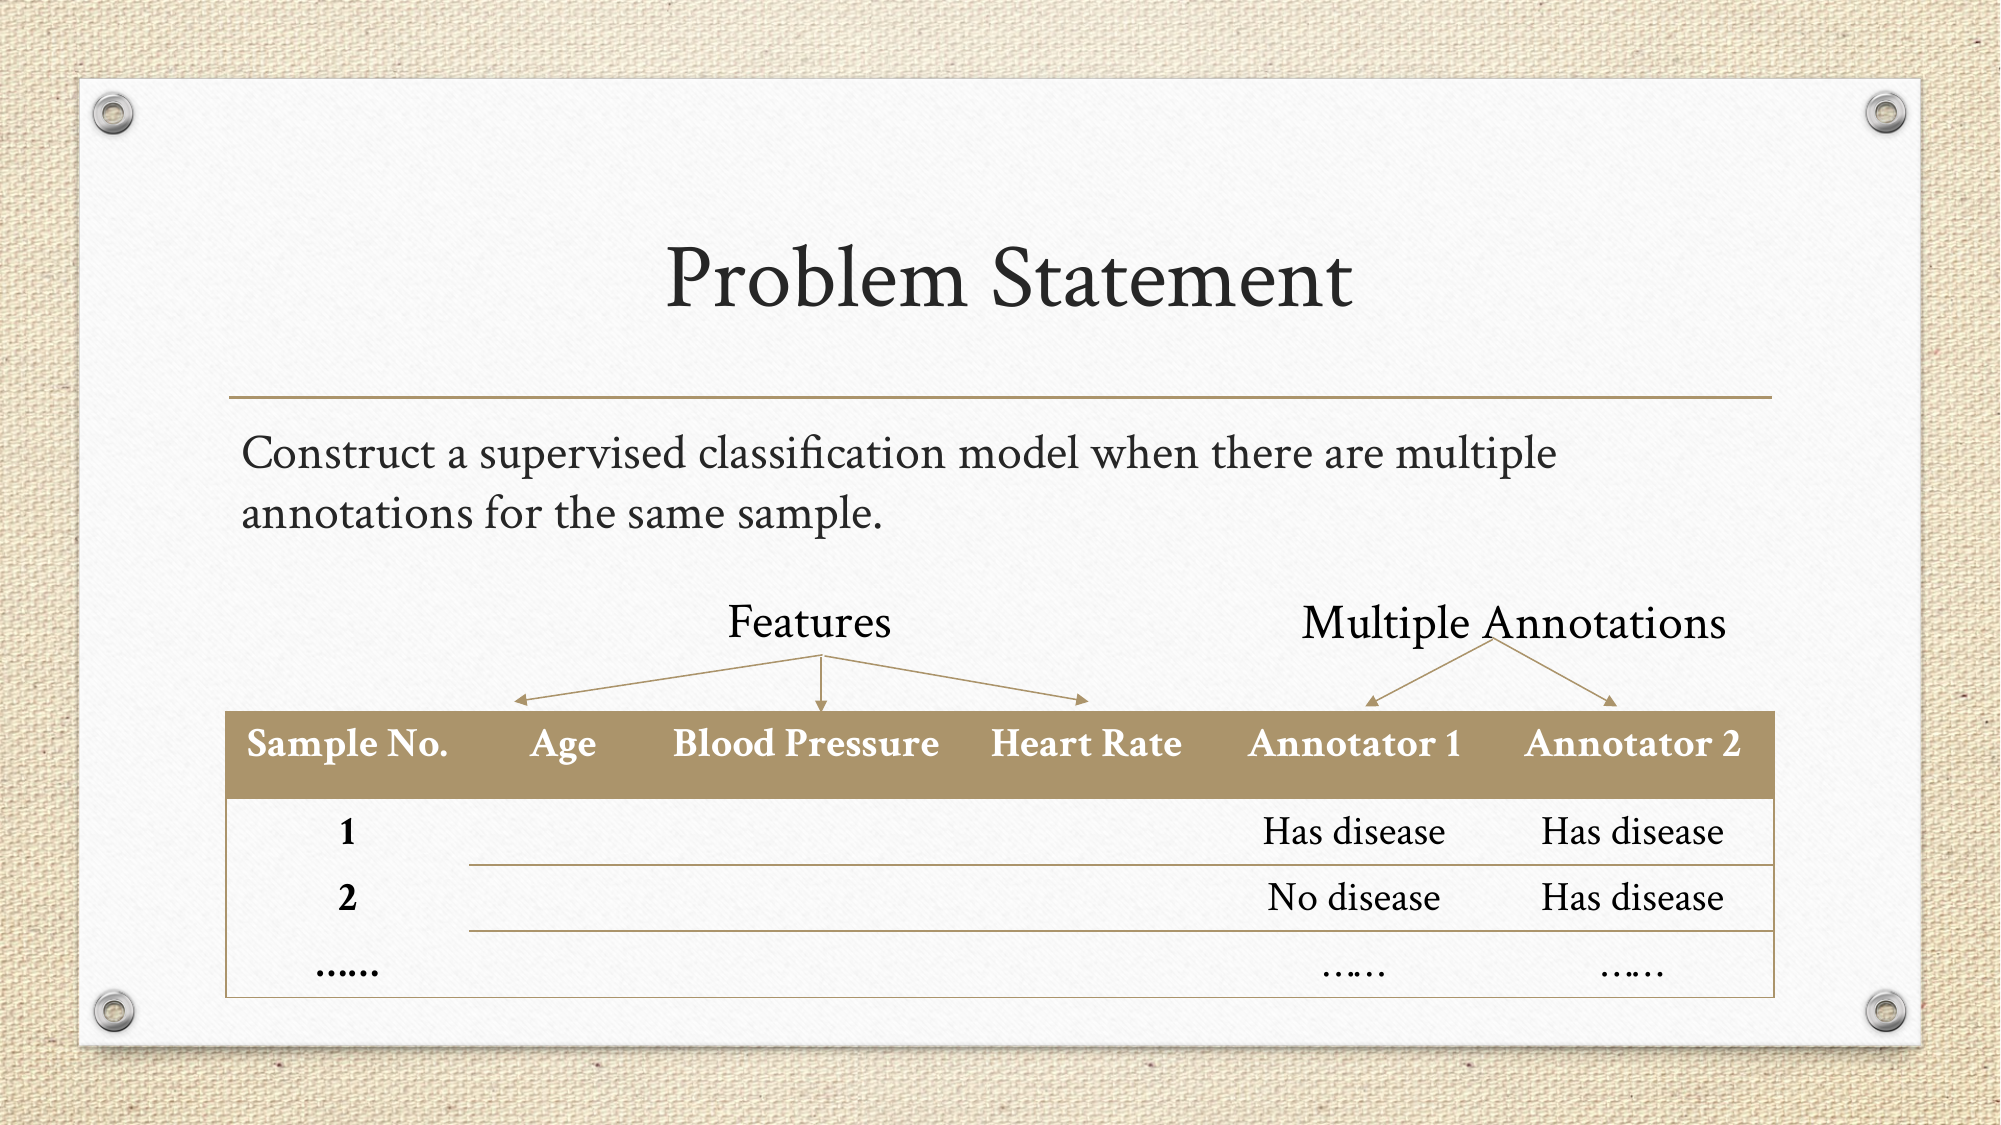

# Problem Statement
Construct a supervised classification model when there are multiple annotations for the same sample.
Features
Multiple Annotations
| Sample No. | Age | Blood Pressure | Heart Rate | Annotator 1 | Annotator 2 |
| --- | --- | --- | --- | --- | --- |
| 1 |  |  |  | Has disease | Has disease |
| 2 |  |  |  | No disease | Has disease |
| …… |  |  |  | …… | …… |